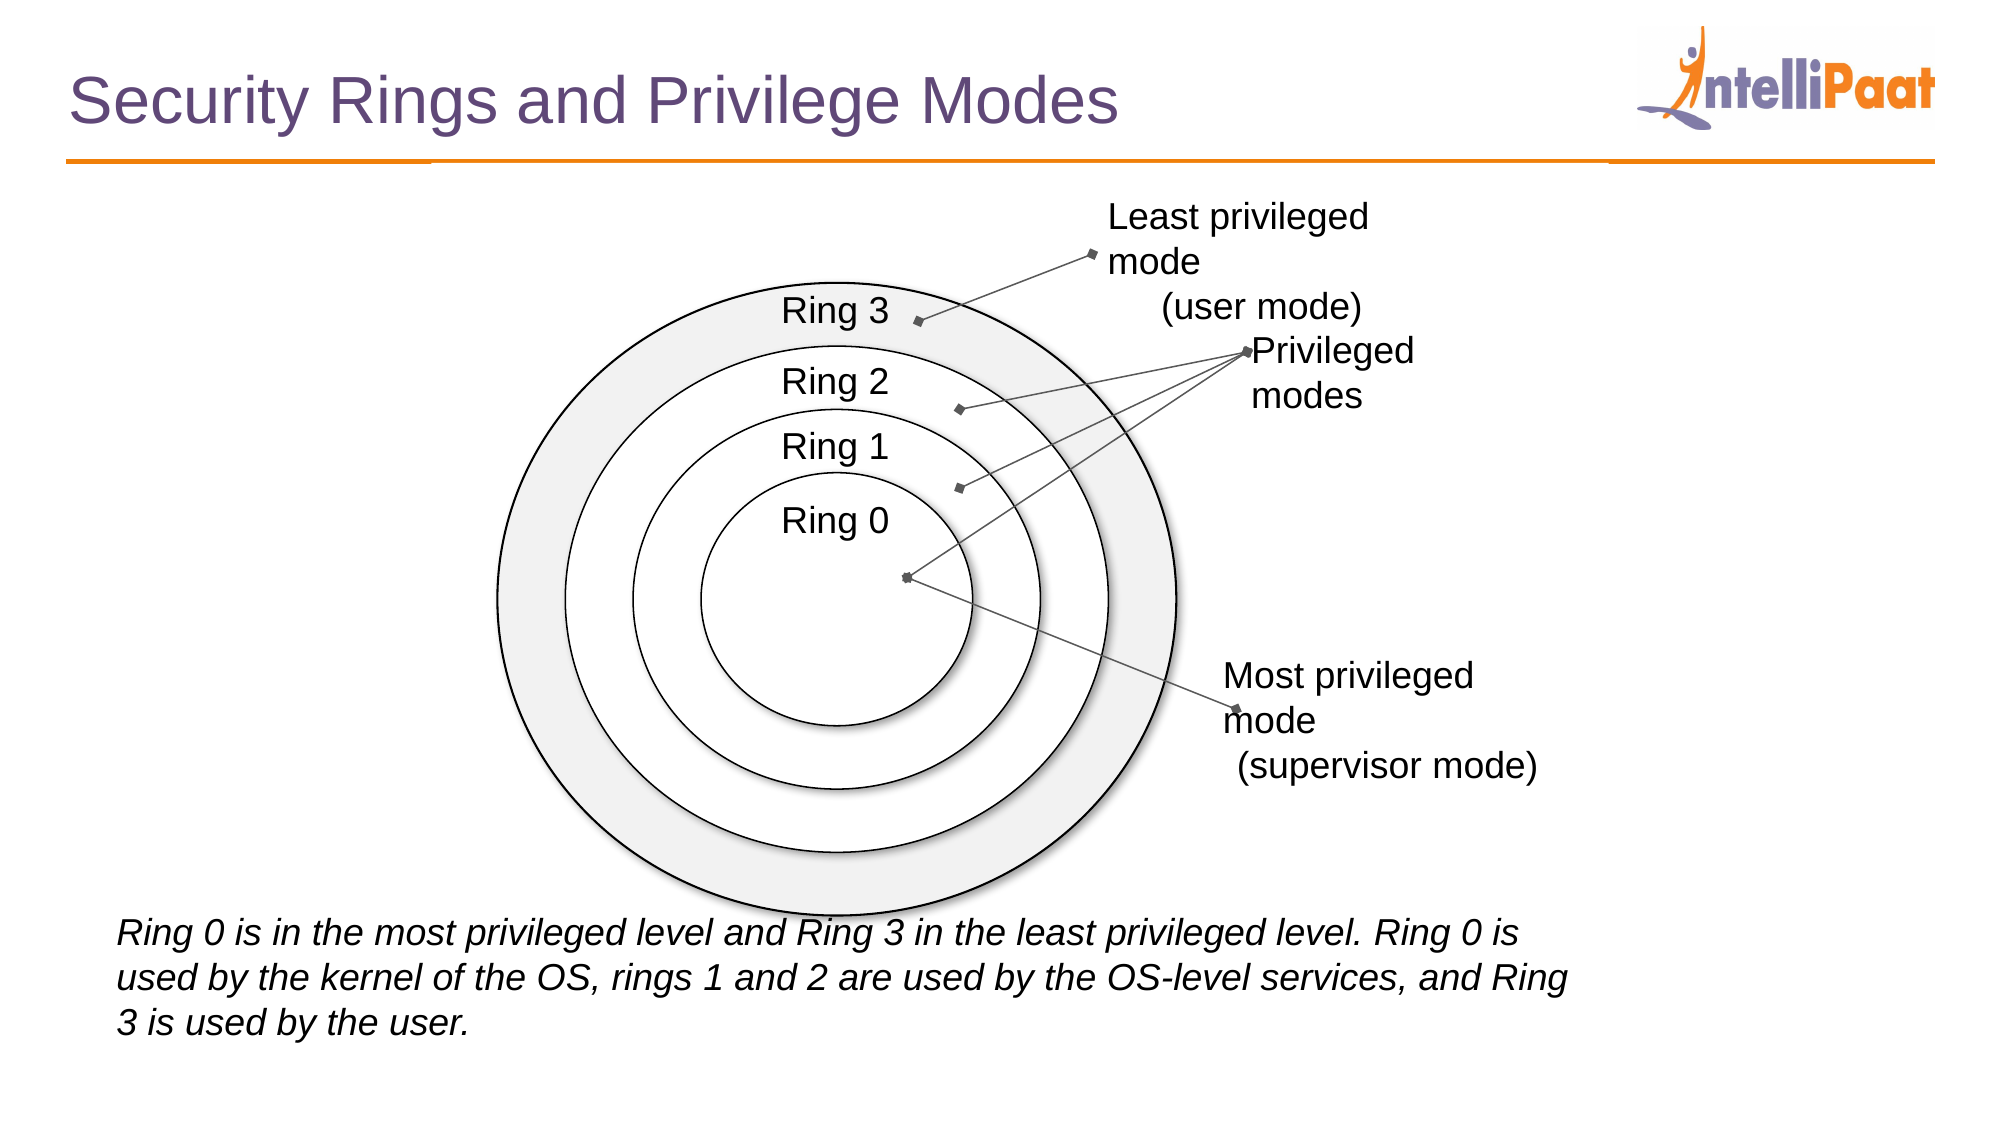

Security Rings and Privilege Modes

Least privileged mode
(user mode)
Ring 3

Privileged modes

Ring 2

Ring 1

Ring 0
Most privileged mode
(supervisor mode)
Ring 0 is in the most privileged level and Ring 3 in the least privileged level. Ring 0 is used by the kernel of the OS, rings 1 and 2 are used by the OS-level services, and Ring 3 is used by the user.